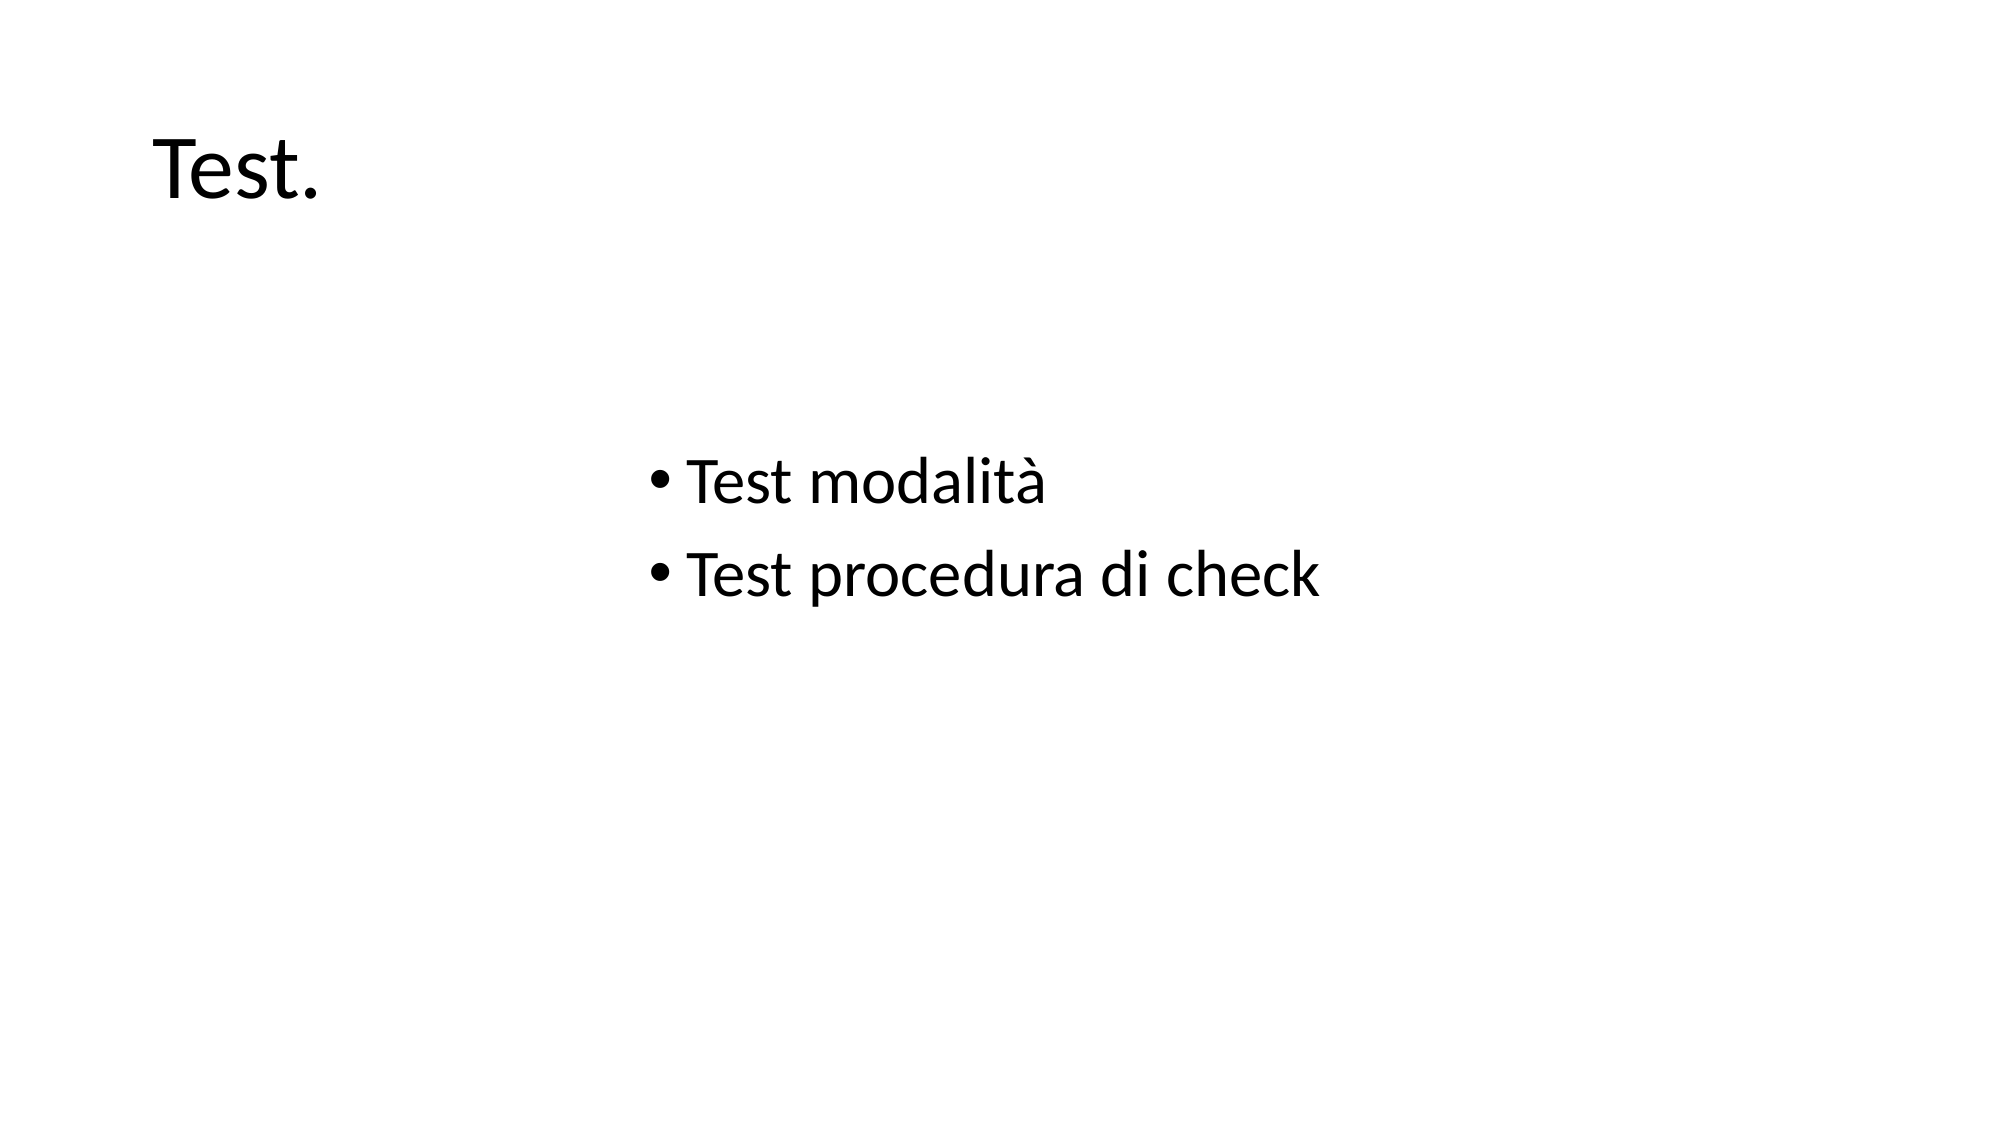

# Test.
Test modalità
Test procedura di check